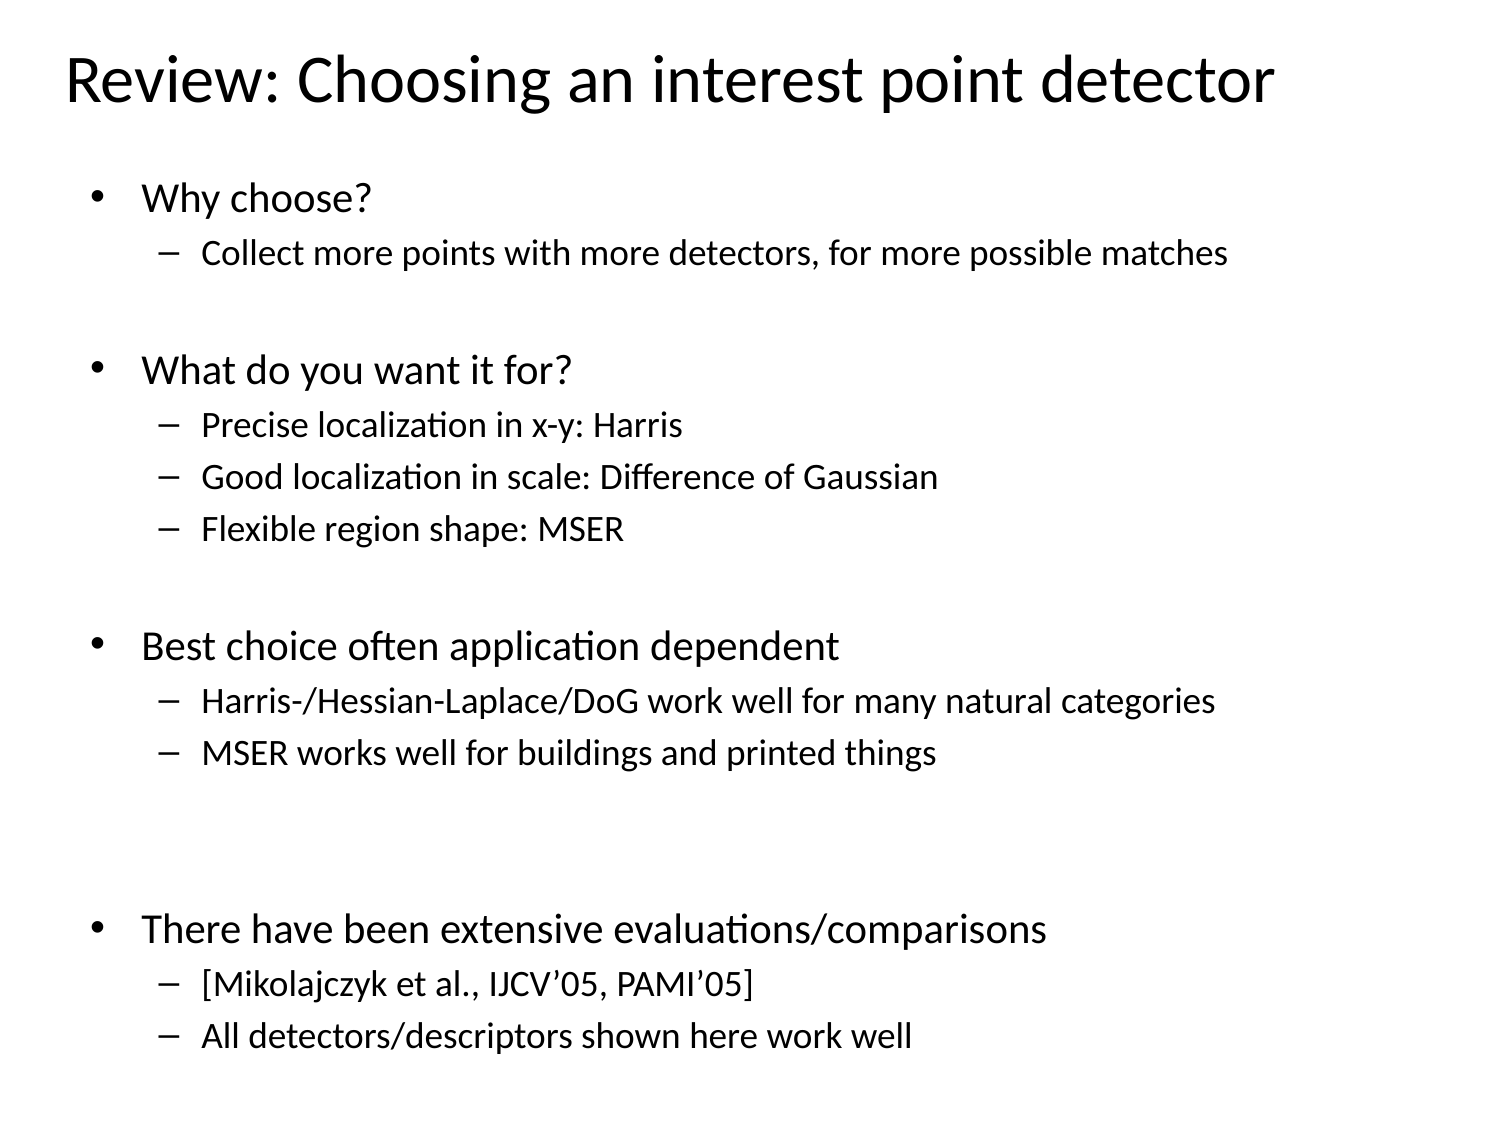

# Review: Choosing an interest point detector
Why choose?
Collect more points with more detectors, for more possible matches

What do you want it for?
Precise localization in x-y: Harris
Good localization in scale: Difference of Gaussian
Flexible region shape: MSER

Best choice often application dependent
Harris-/Hessian-Laplace/DoG work well for many natural categories
MSER works well for buildings and printed things

There have been extensive evaluations/comparisons
[Mikolajczyk et al., IJCV’05, PAMI’05]
All detectors/descriptors shown here work well